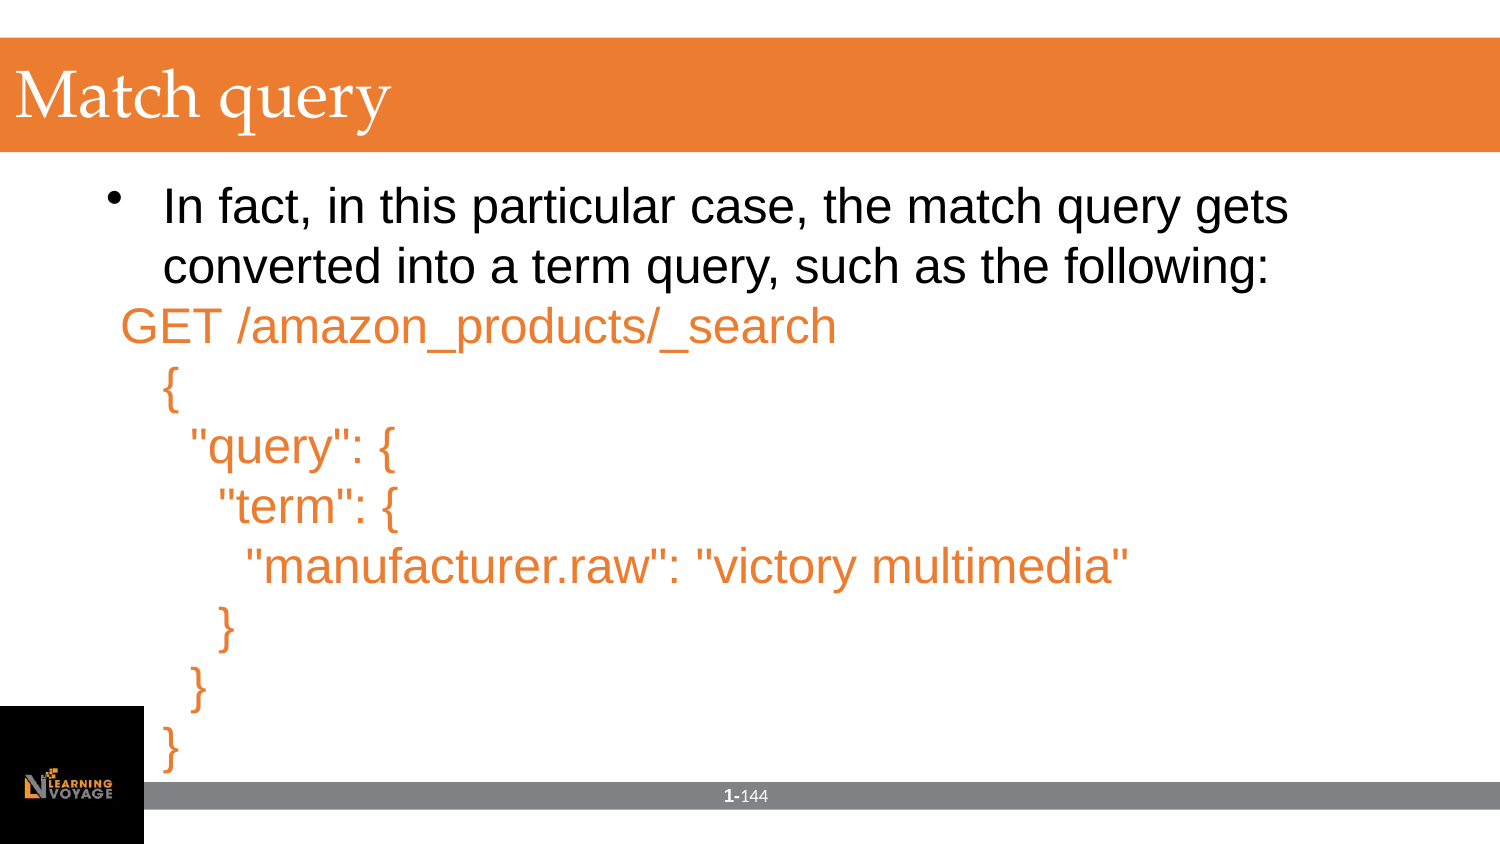

# Match query
In fact, in this particular case, the match query gets
converted into a term query, such as the following:  GET /amazon_products/_search
{
"query": {
"term": {
"manufacturer.raw": "victory multimedia"
}
}
}
1-144